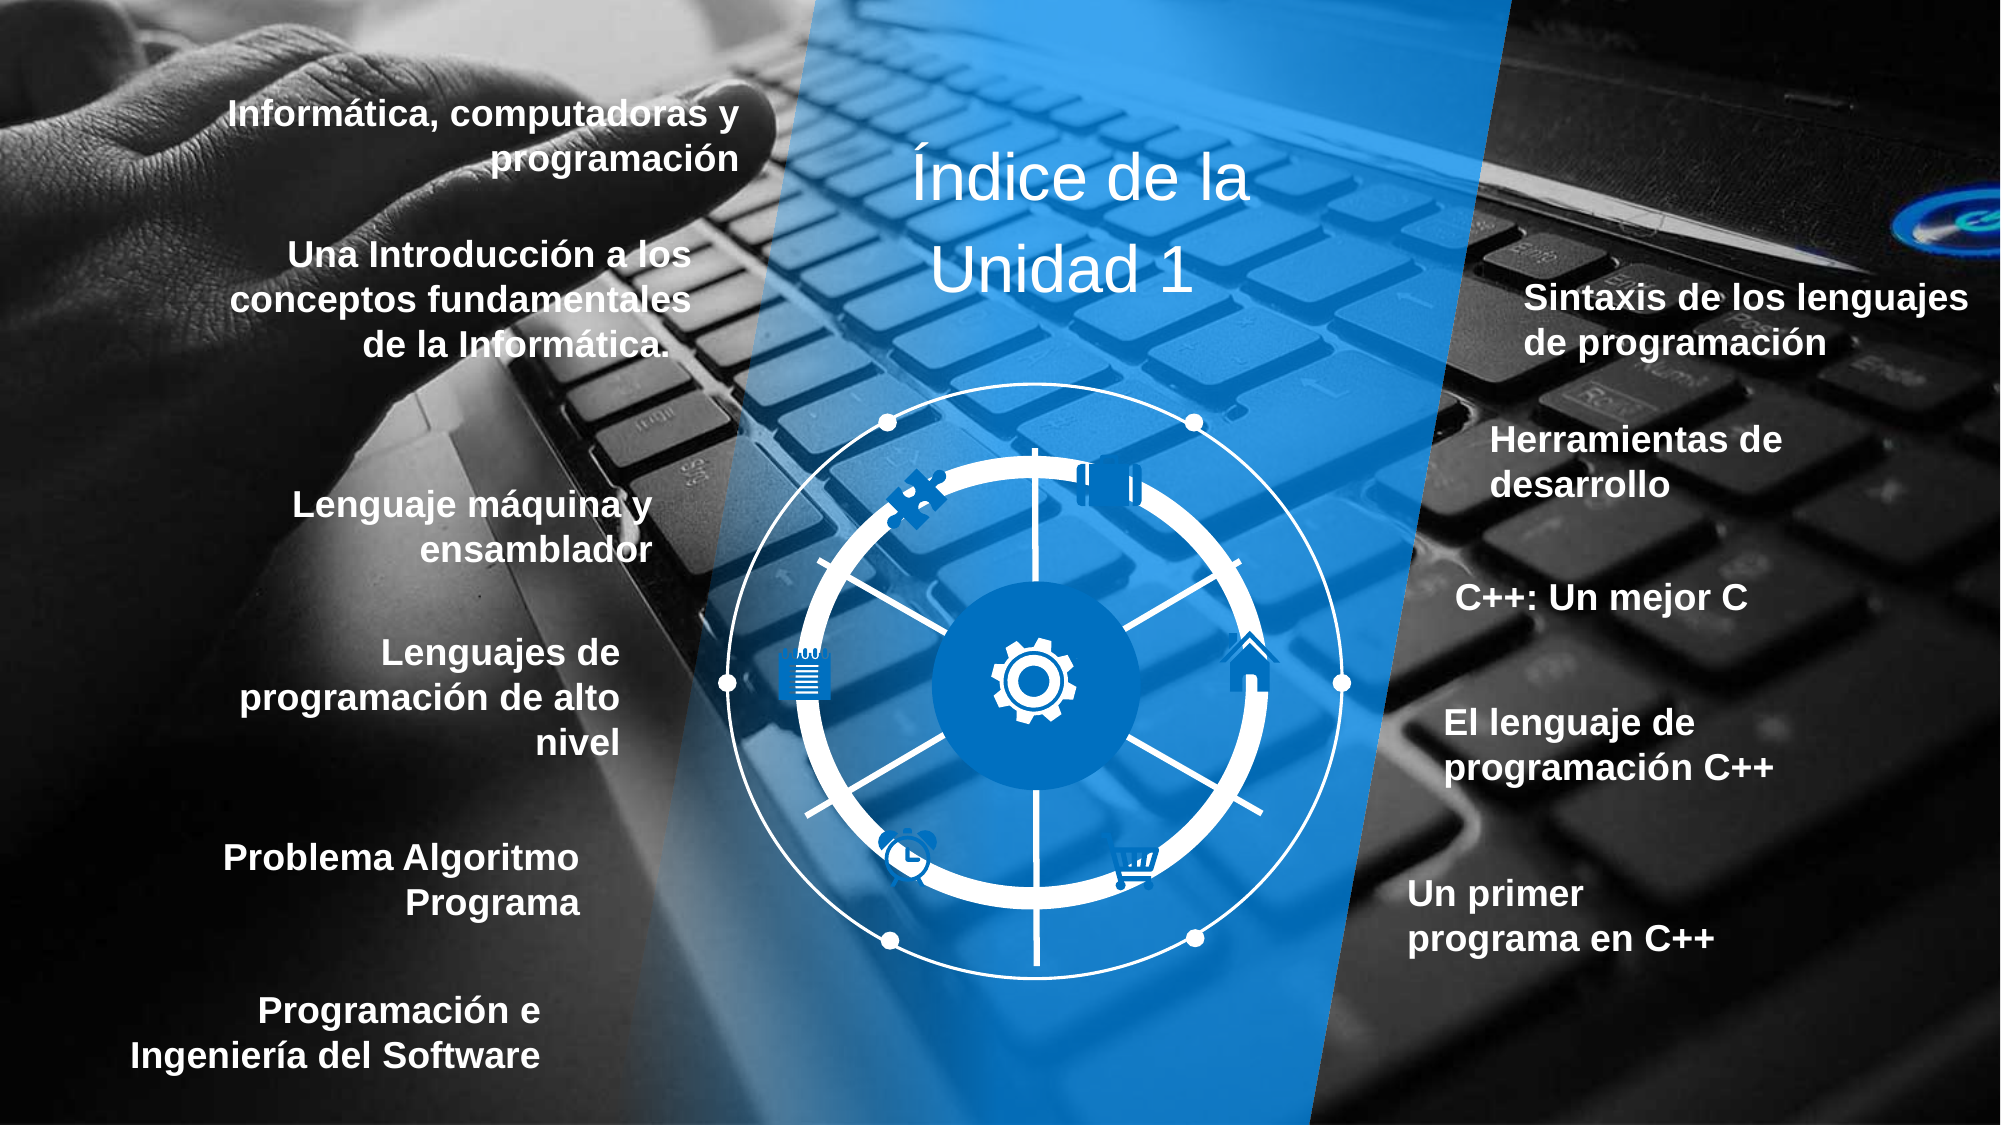

Informática, computadoras y programación
Índice de la
 Unidad 1
Una Introducción a los conceptos fundamentales de la Informática.
Sintaxis de los lenguajes de programación

Herramientas de desarrollo

Lenguaje máquina y ensamblador
C++: Un mejor C

Lenguajes de programación de alto nivel

El lenguaje de programación C++
Problema Algoritmo Programa

Un primer programa en C++
Programación e Ingeniería del Software